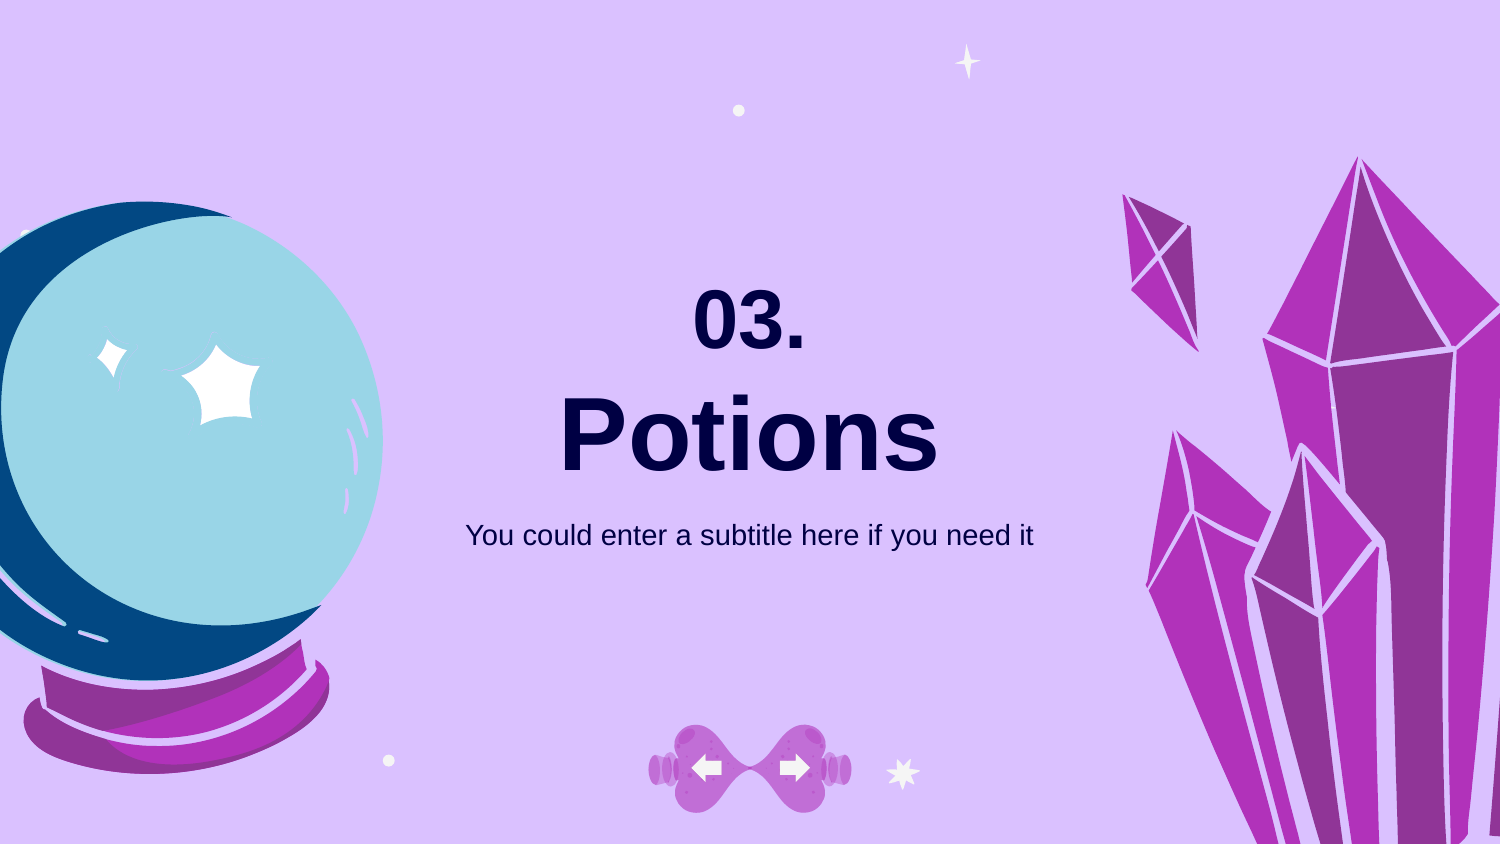

03.
# Potions
You could enter a subtitle here if you need it